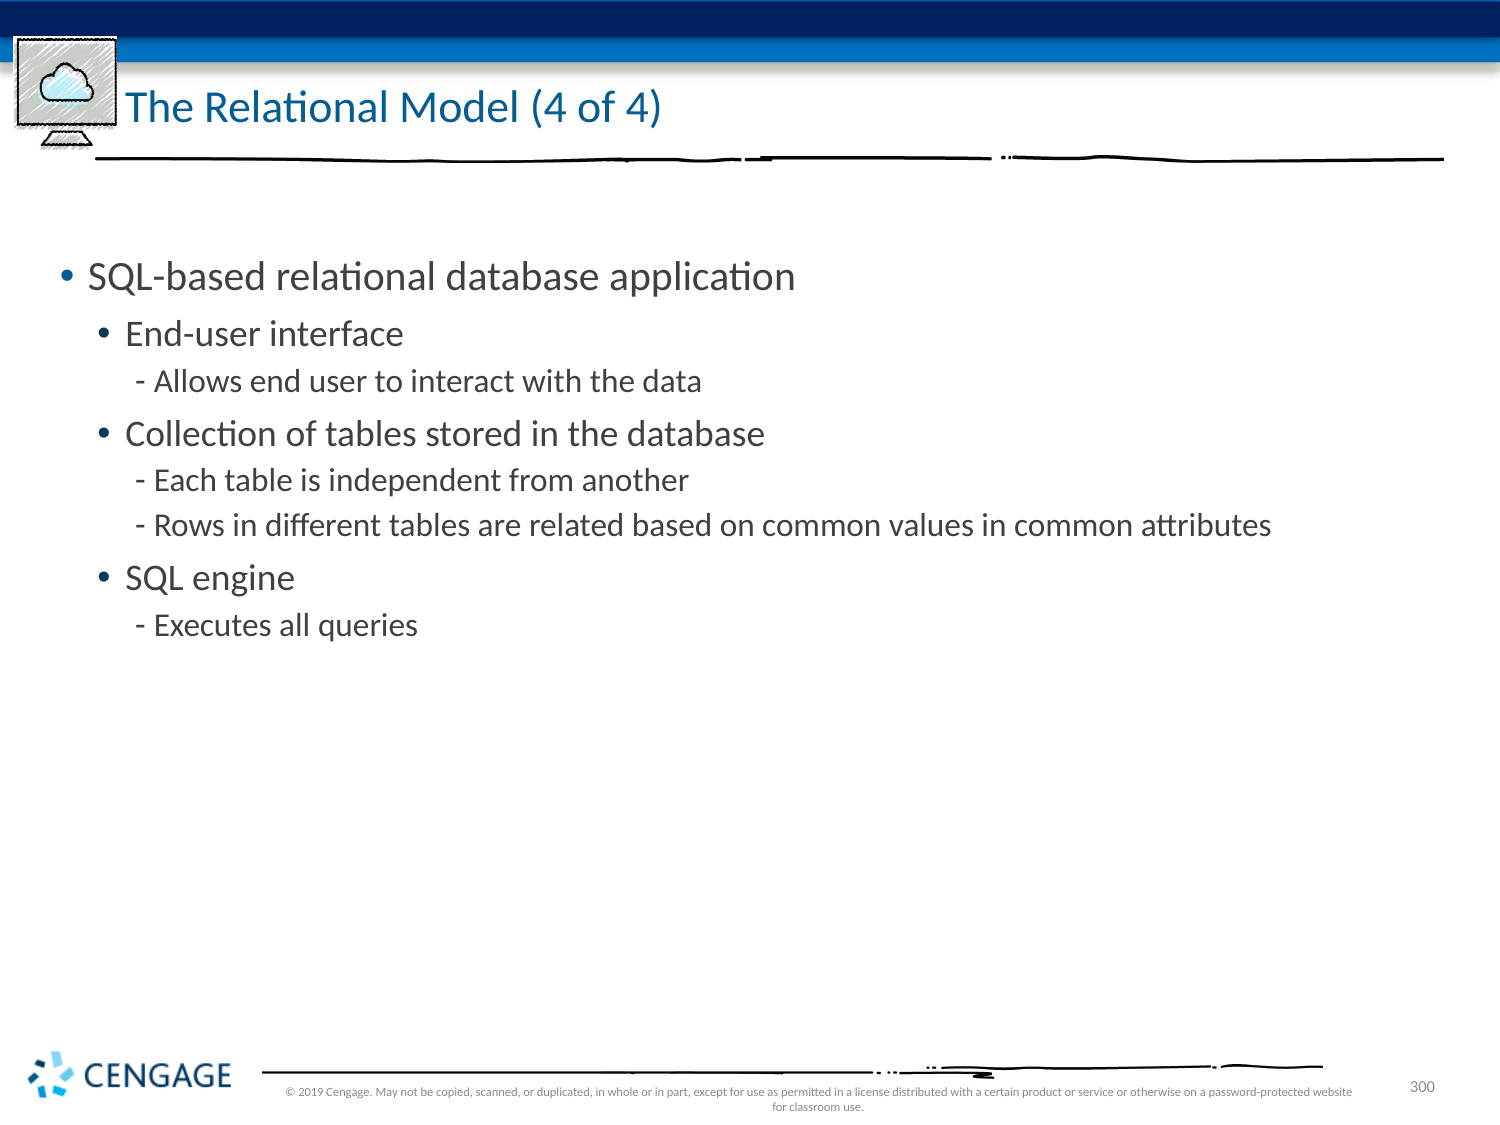

# The Relational Model (4 of 4)
SQL-based relational database application
End-user interface
Allows end user to interact with the data
Collection of tables stored in the database
Each table is independent from another
Rows in different tables are related based on common values in common attributes
SQL engine
Executes all queries
© 2019 Cengage. May not be copied, scanned, or duplicated, in whole or in part, except for use as permitted in a license distributed with a certain product or service or otherwise on a password-protected website for classroom use.